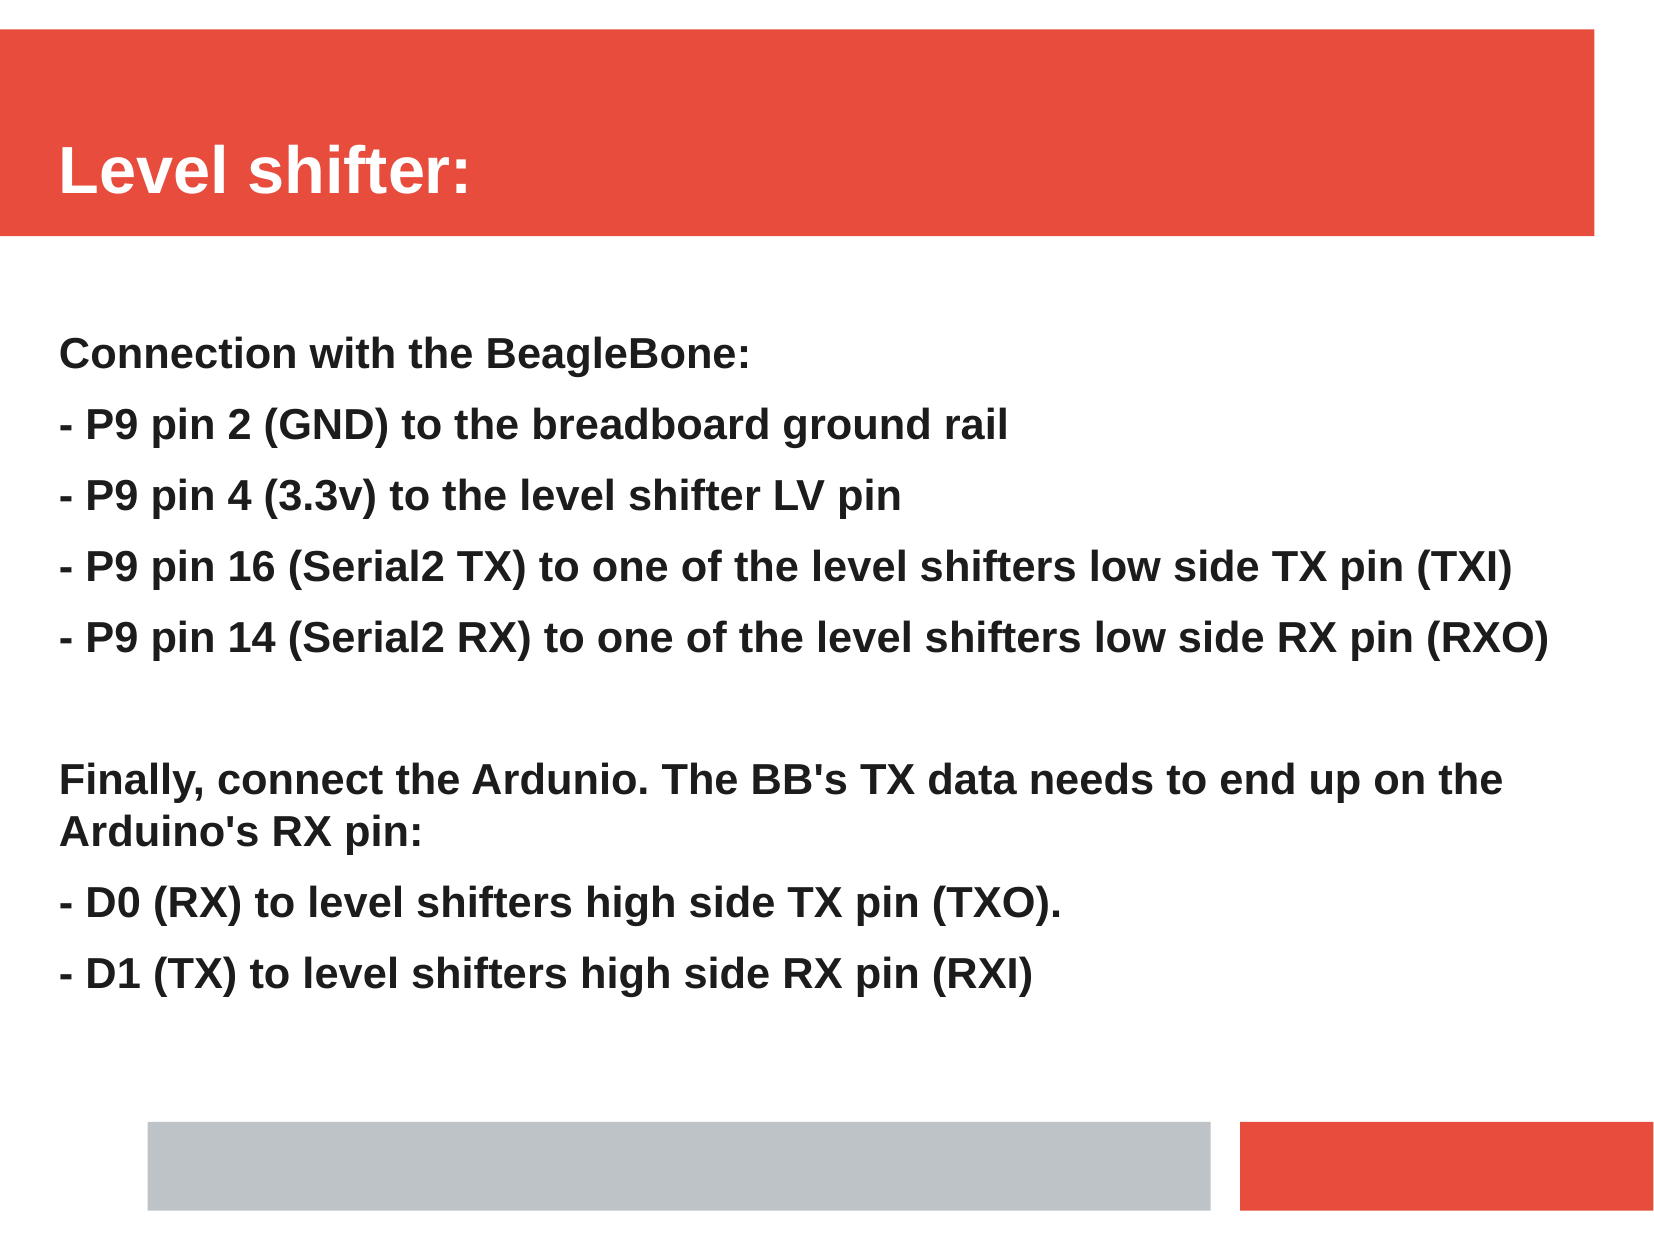

Level shifter:
Connection with the BeagleBone:
- P9 pin 2 (GND) to the breadboard ground rail
- P9 pin 4 (3.3v) to the level shifter LV pin
- P9 pin 16 (Serial2 TX) to one of the level shifters low side TX pin (TXI)
- P9 pin 14 (Serial2 RX) to one of the level shifters low side RX pin (RXO)

Finally, connect the Ardunio. The BB's TX data needs to end up on the Arduino's RX pin:
- D0 (RX) to level shifters high side TX pin (TXO).
- D1 (TX) to level shifters high side RX pin (RXI)